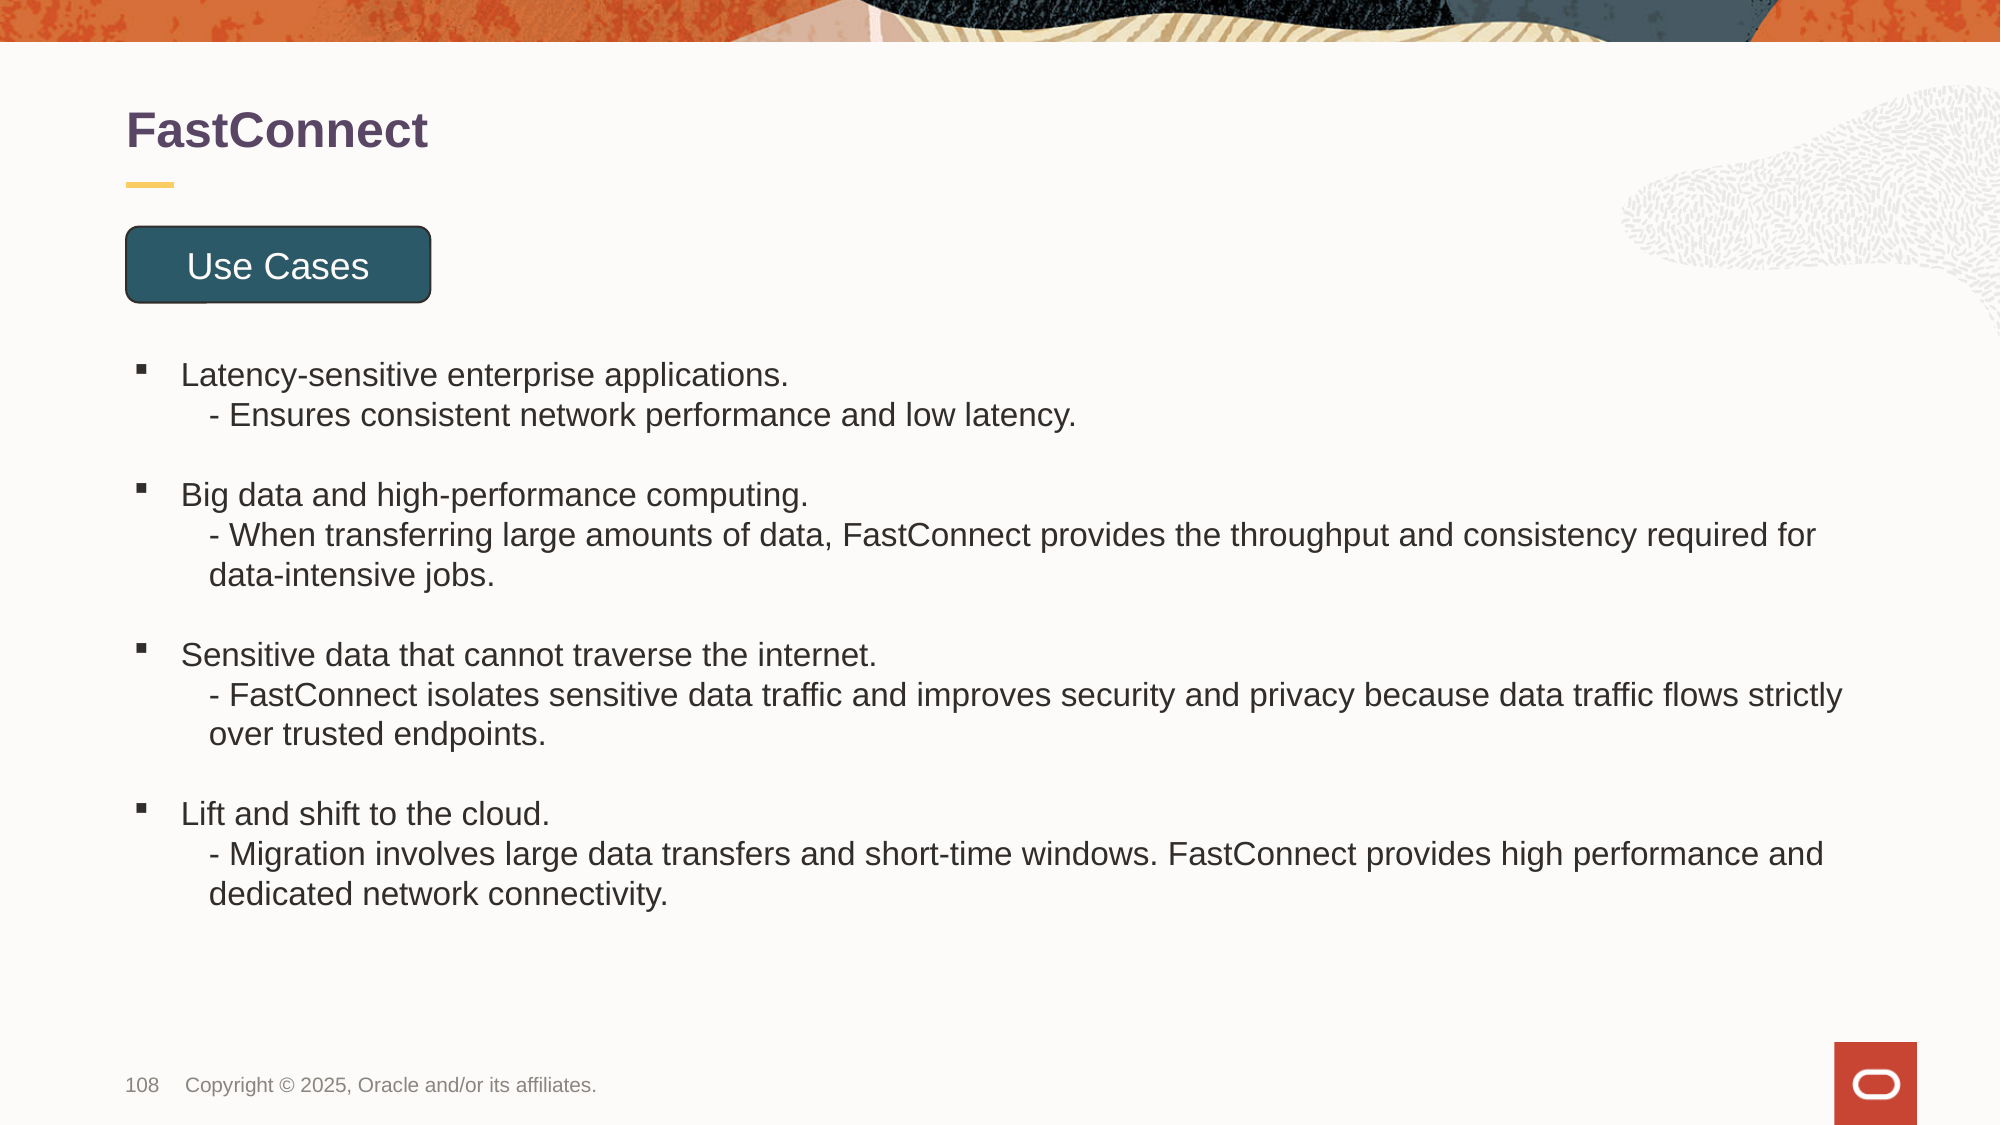

FastConnect
Use Cases
Latency-sensitive enterprise applications.
- Ensures consistent network performance and low latency.

Big data and high-performance computing.
- When transferring large amounts of data, FastConnect provides the throughput and consistency required for data-intensive jobs.

Sensitive data that cannot traverse the internet.
- FastConnect isolates sensitive data traffic and improves security and privacy because data traffic flows strictly over trusted endpoints.

Lift and shift to the cloud.
- Migration involves large data transfers and short-time windows. FastConnect provides high performance and dedicated network connectivity.
108
Copyright © 2025, Oracle and/or its affiliates.